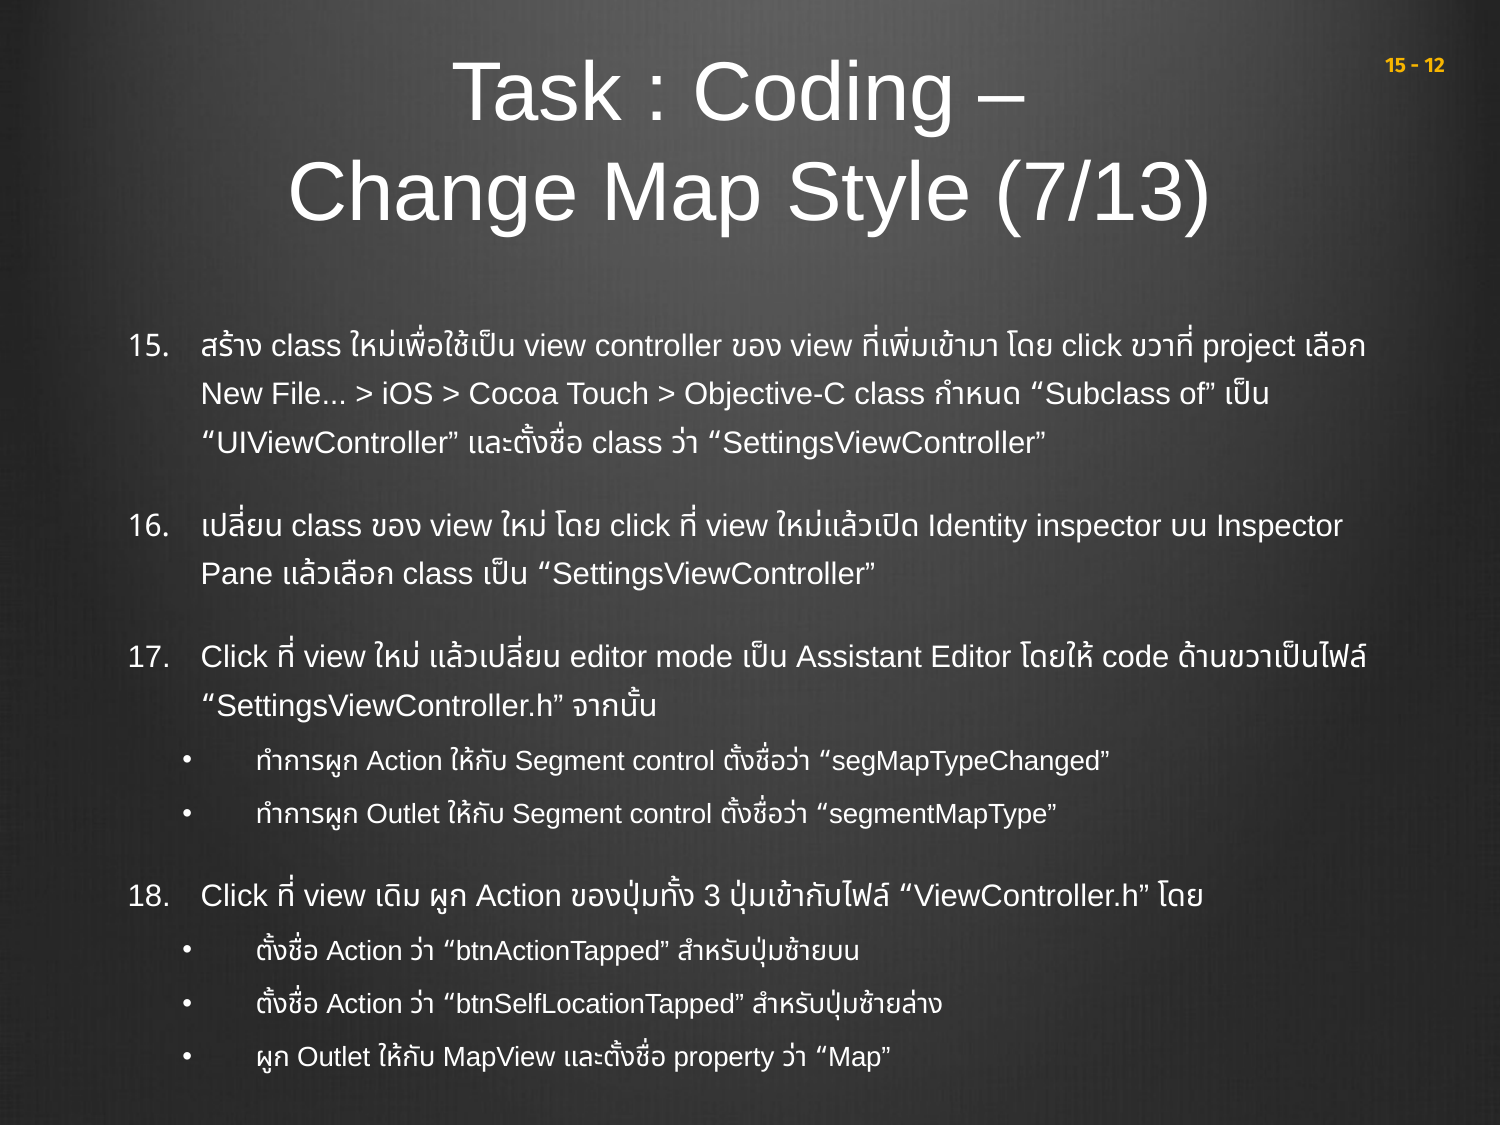

# Task : Coding – Change Map Style (7/13)
 15 - 12
สร้าง class ใหม่เพื่อใช้เป็น view controller ของ view ที่เพิ่มเข้ามา โดย click ขวาที่ project เลือก New File... > iOS > Cocoa Touch > Objective-C class กำหนด “Subclass of” เป็น “UIViewController” และตั้งชื่อ class ว่า “SettingsViewController”
เปลี่ยน class ของ view ใหม่ โดย click ที่ view ใหม่แล้วเปิด Identity inspector บน Inspector Pane แล้วเลือก class เป็น “SettingsViewController”
Click ที่ view ใหม่ แล้วเปลี่ยน editor mode เป็น Assistant Editor โดยให้ code ด้านขวาเป็นไฟล์ “SettingsViewController.h” จากนั้น
ทำการผูก Action ให้กับ Segment control ตั้งชื่อว่า “segMapTypeChanged”
ทำการผูก Outlet ให้กับ Segment control ตั้งชื่อว่า “segmentMapType”
Click ที่ view เดิม ผูก Action ของปุ่มทั้ง 3 ปุ่มเข้ากับไฟล์ “ViewController.h” โดย
ตั้งชื่อ Action ว่า “btnActionTapped” สำหรับปุ่มซ้ายบน
ตั้งชื่อ Action ว่า “btnSelfLocationTapped” สำหรับปุ่มซ้ายล่าง
ผูก Outlet ให้กับ MapView และตั้งชื่อ property ว่า “Map”